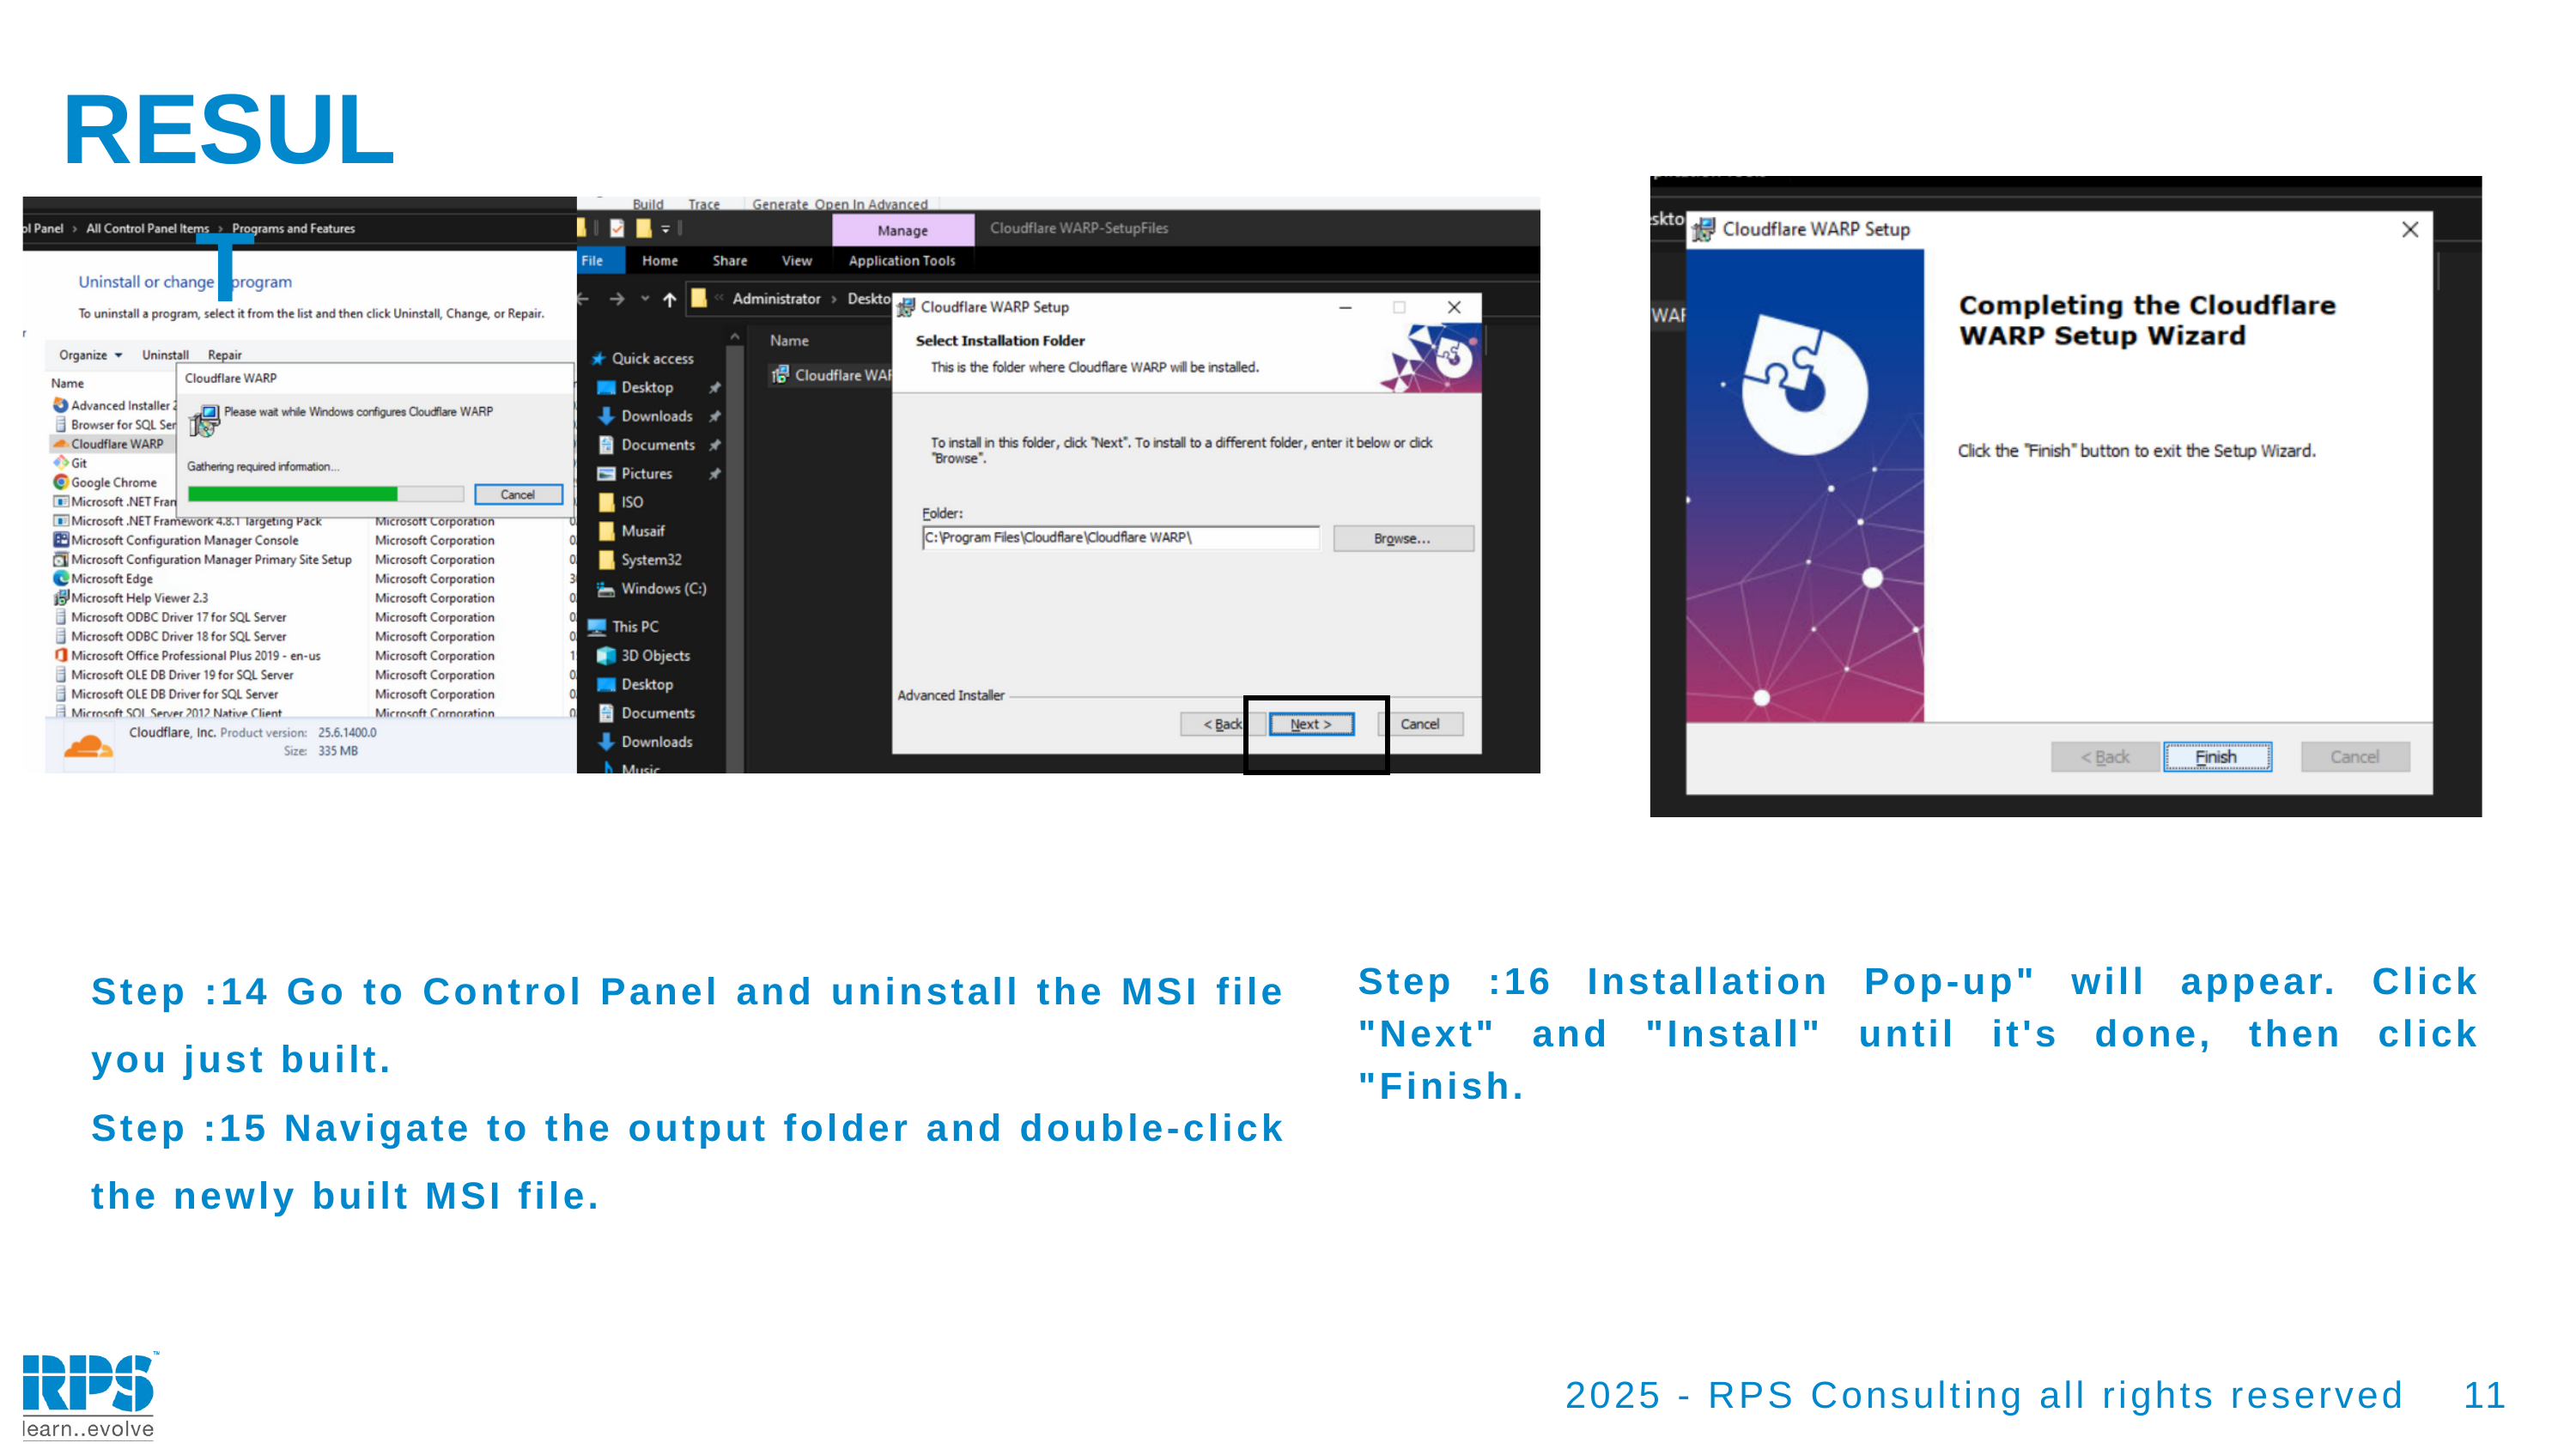

RESULT

Step :14 Go to Control Panel and uninstall the MSI file you just built.
Step :15 Navigate to the output folder and double-click the newly built MSI file.
Step :16 Installation Pop-up" will appear. Click "Next" and "Install" until it's done, then click "Finish.

2025 - RPS Consulting all rights reserved    11